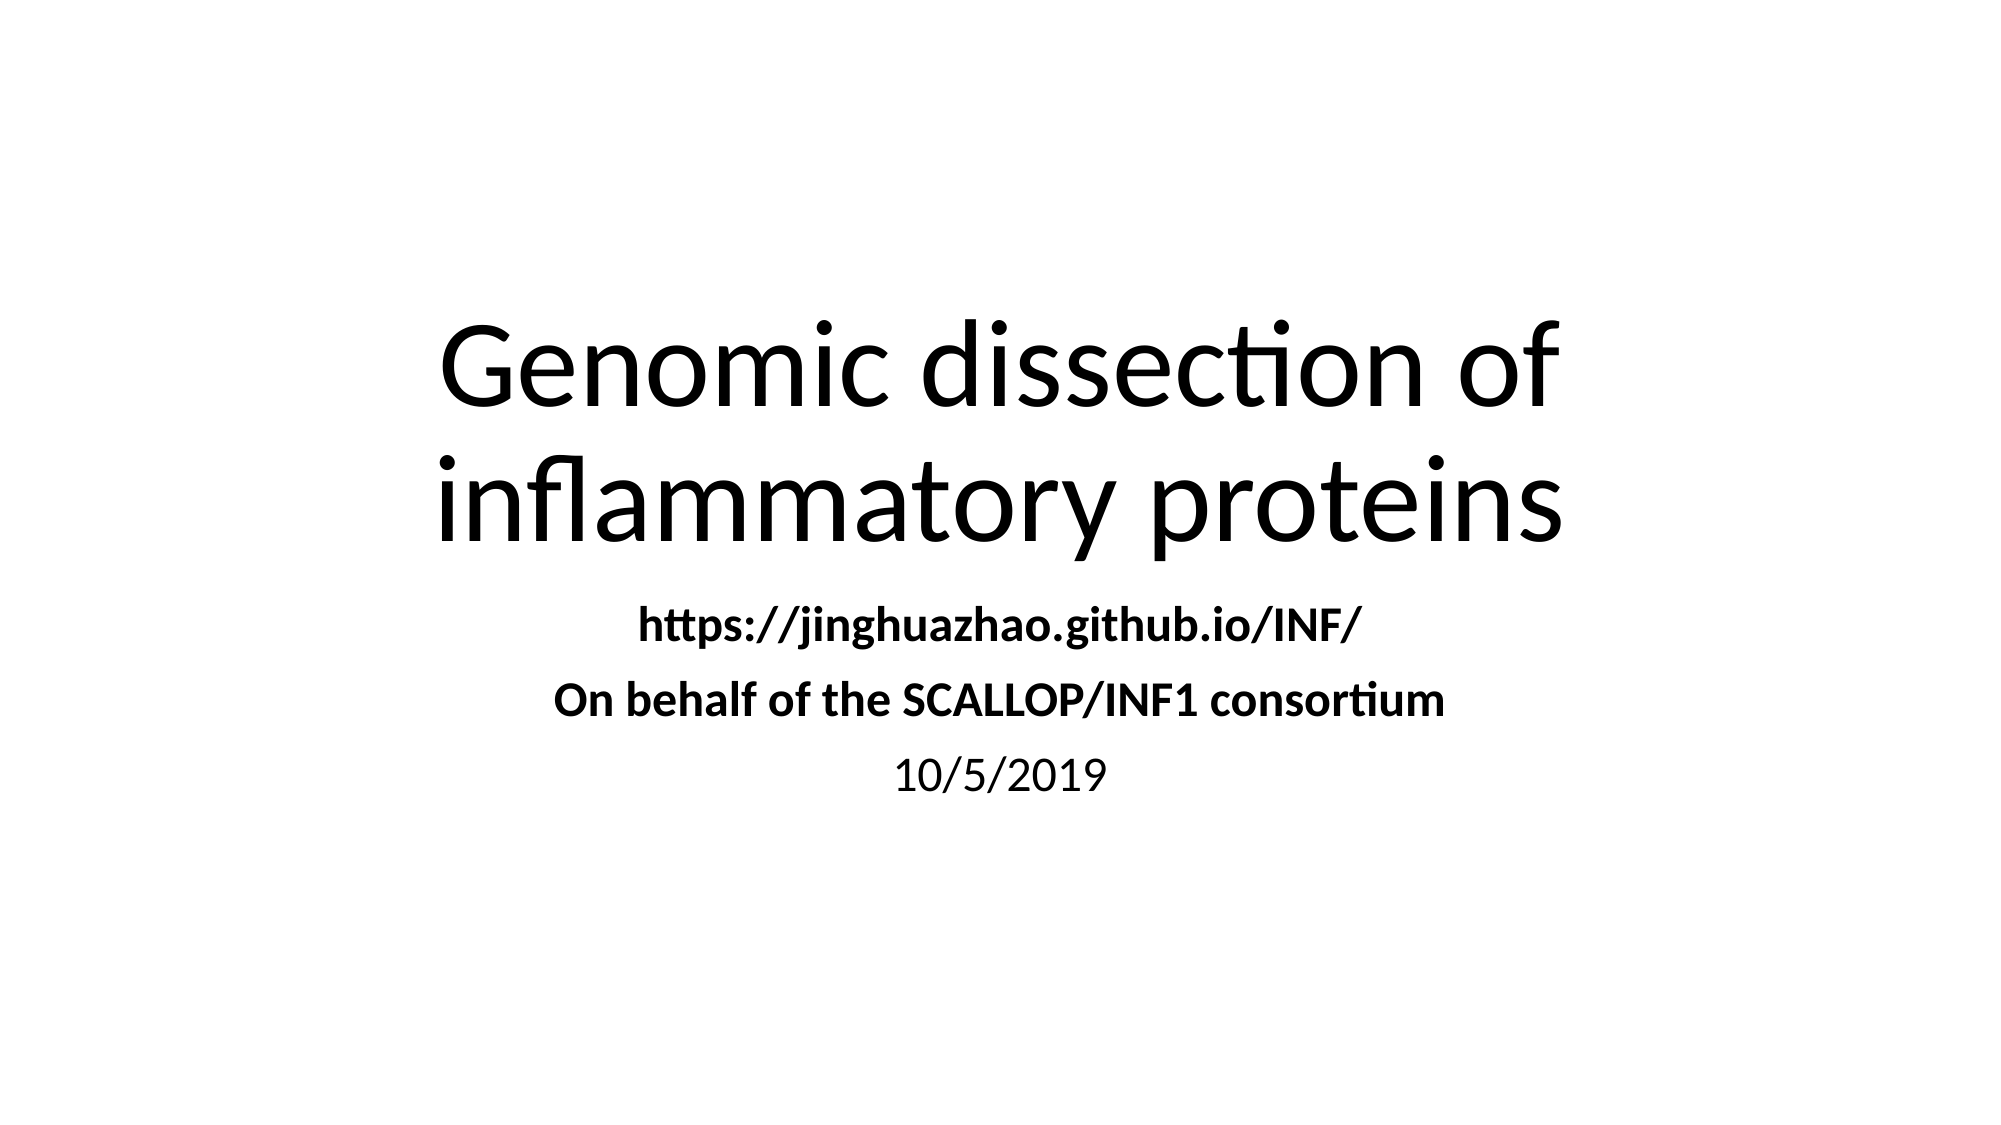

# Genomic dissection of inflammatory proteins
https://jinghuazhao.github.io/INF/
On behalf of the SCALLOP/INF1 consortium
10/5/2019